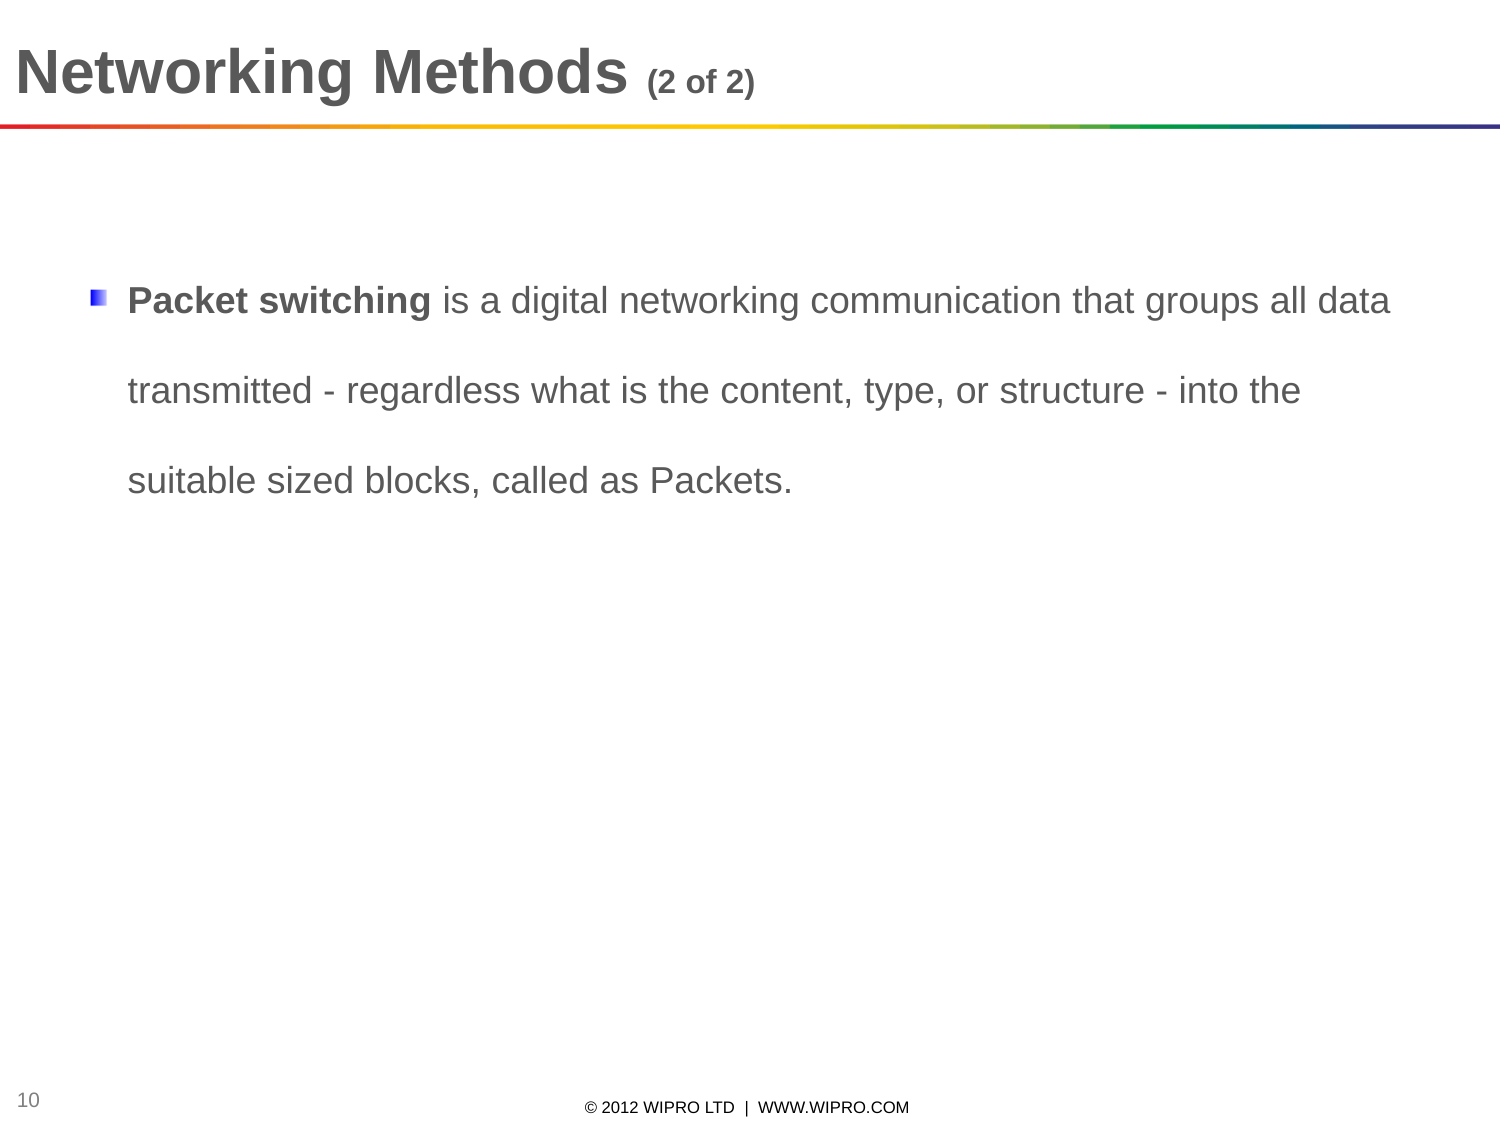

Networking Methods (2 of 2)
Packet switching is a digital networking communication that groups all data transmitted - regardless what is the content, type, or structure - into the suitable sized blocks, called as Packets.